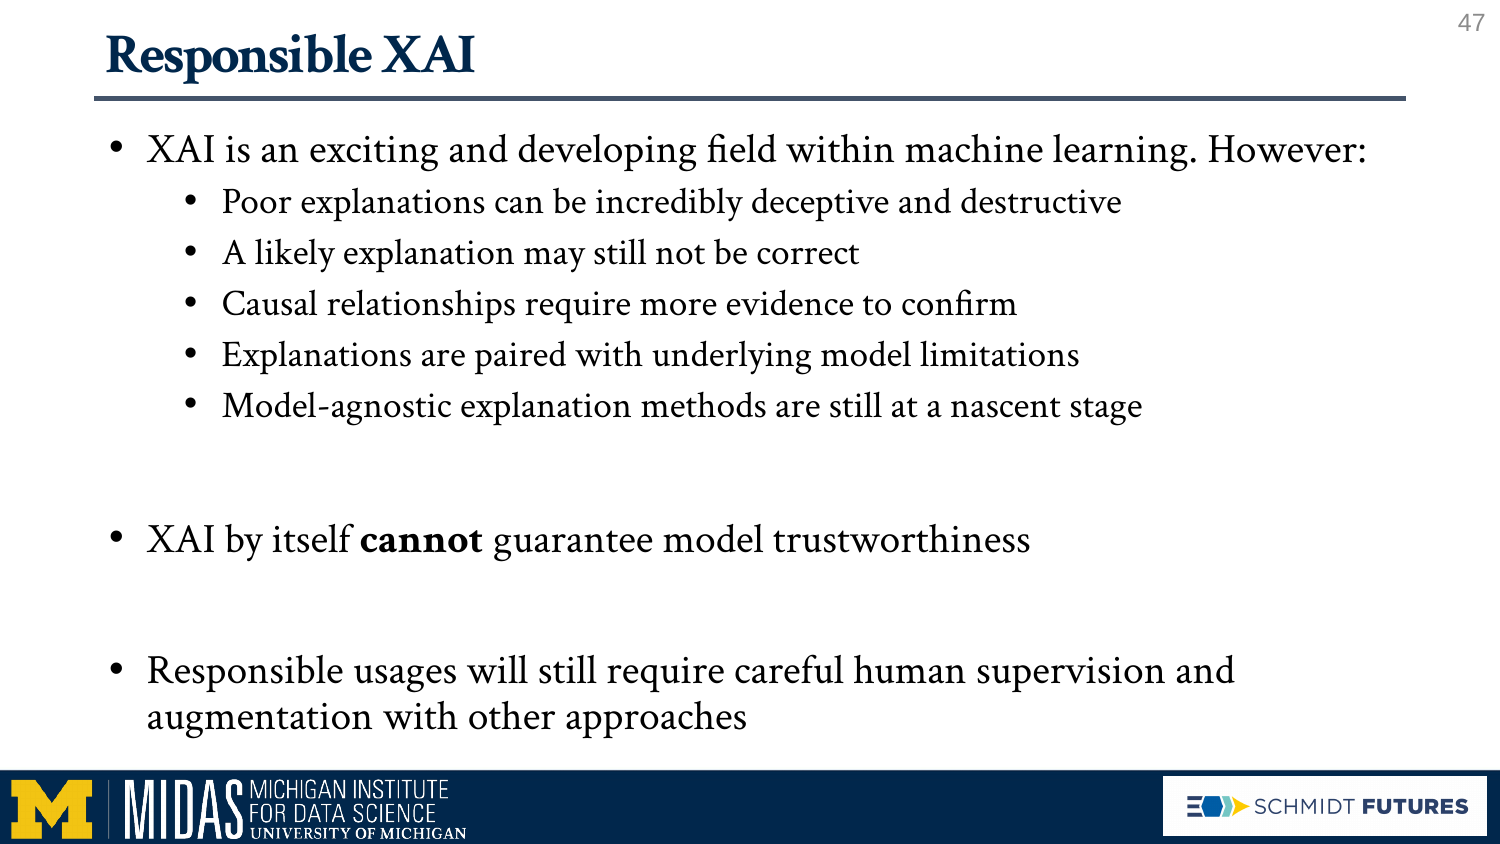

47
# Responsible XAI
XAI is an exciting and developing field within machine learning. However:
Poor explanations can be incredibly deceptive and destructive
A likely explanation may still not be correct
Causal relationships require more evidence to confirm
Explanations are paired with underlying model limitations
Model-agnostic explanation methods are still at a nascent stage

XAI by itself cannot guarantee model trustworthiness

Responsible usages will still require careful human supervision and augmentation with other approaches